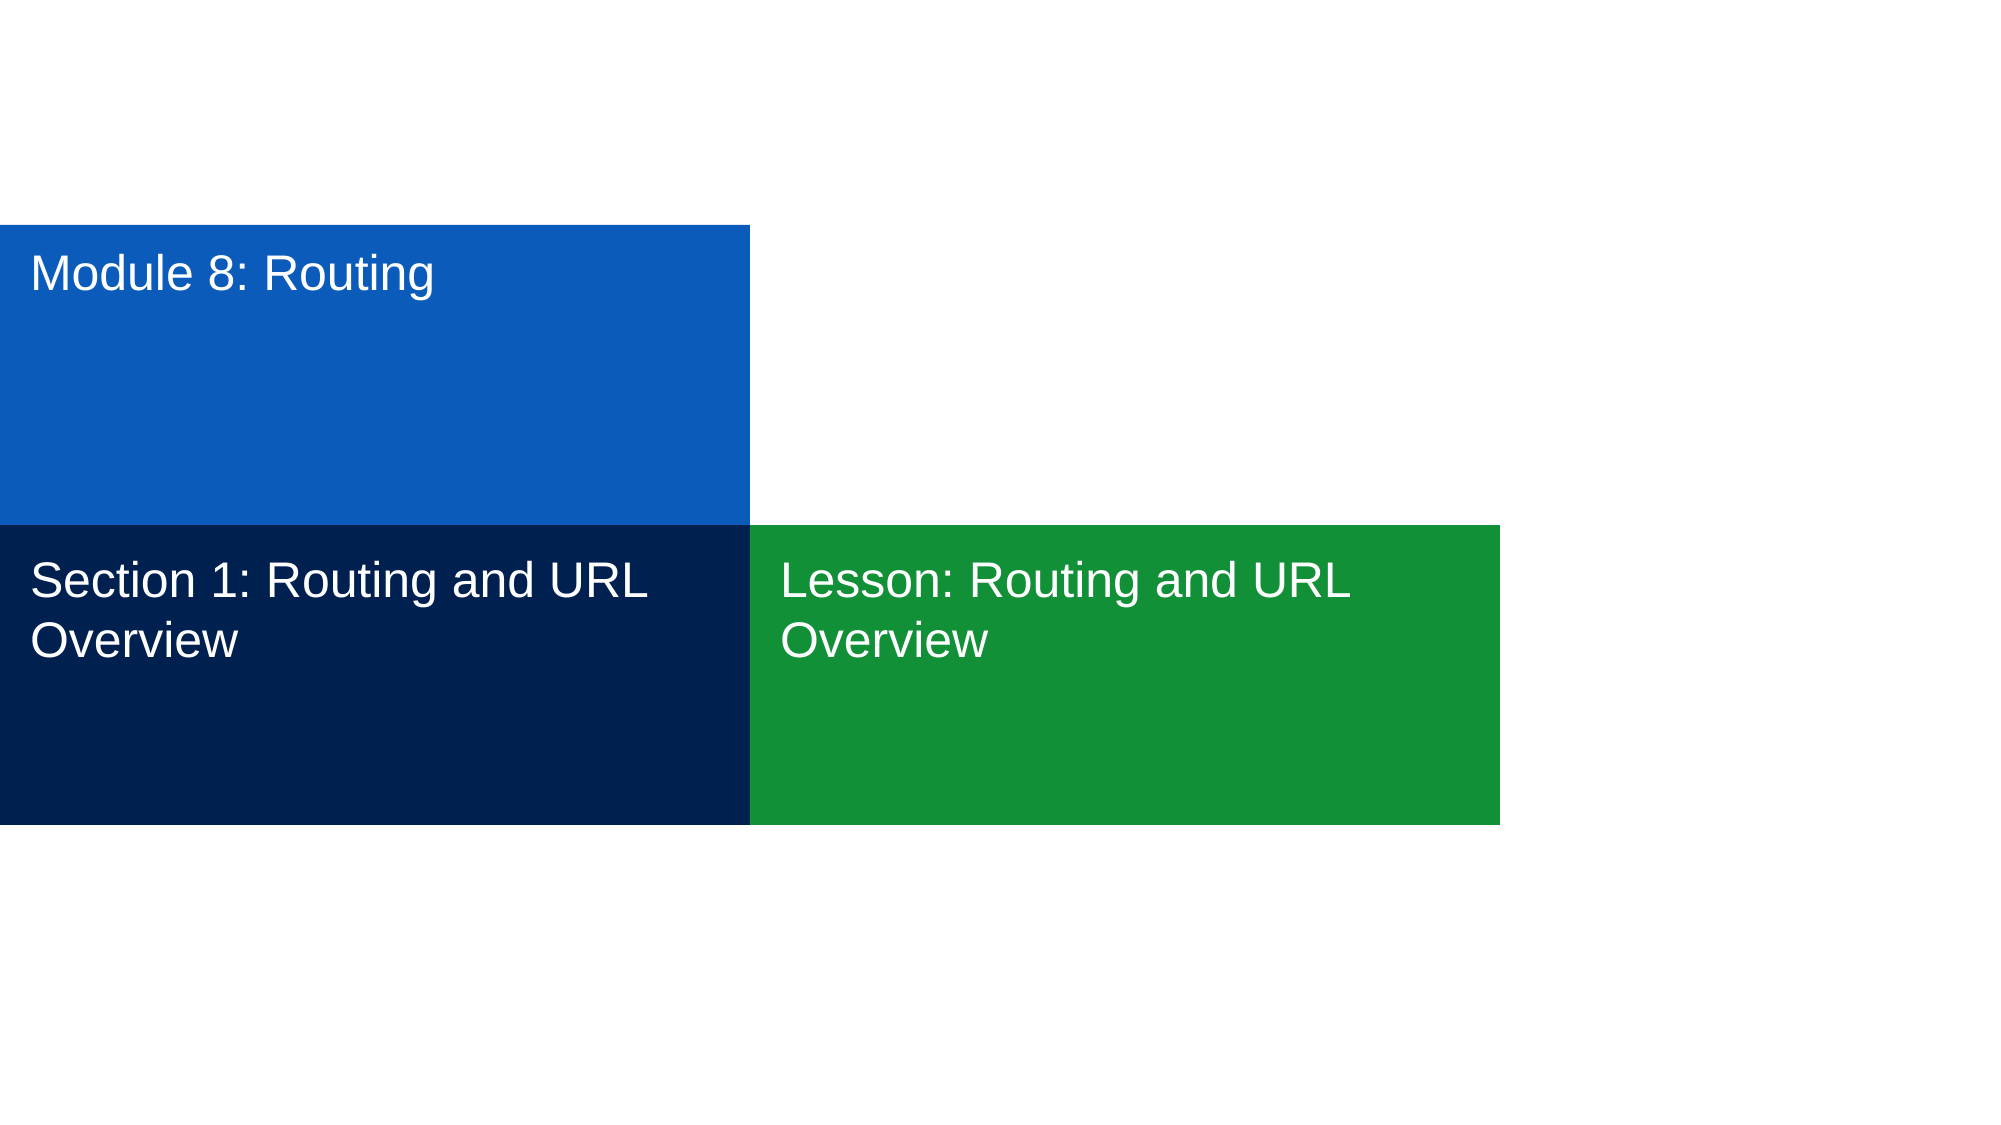

# Module 8: Routing
Section 1: Routing and URL Overview
Lesson: Routing and URL Overview